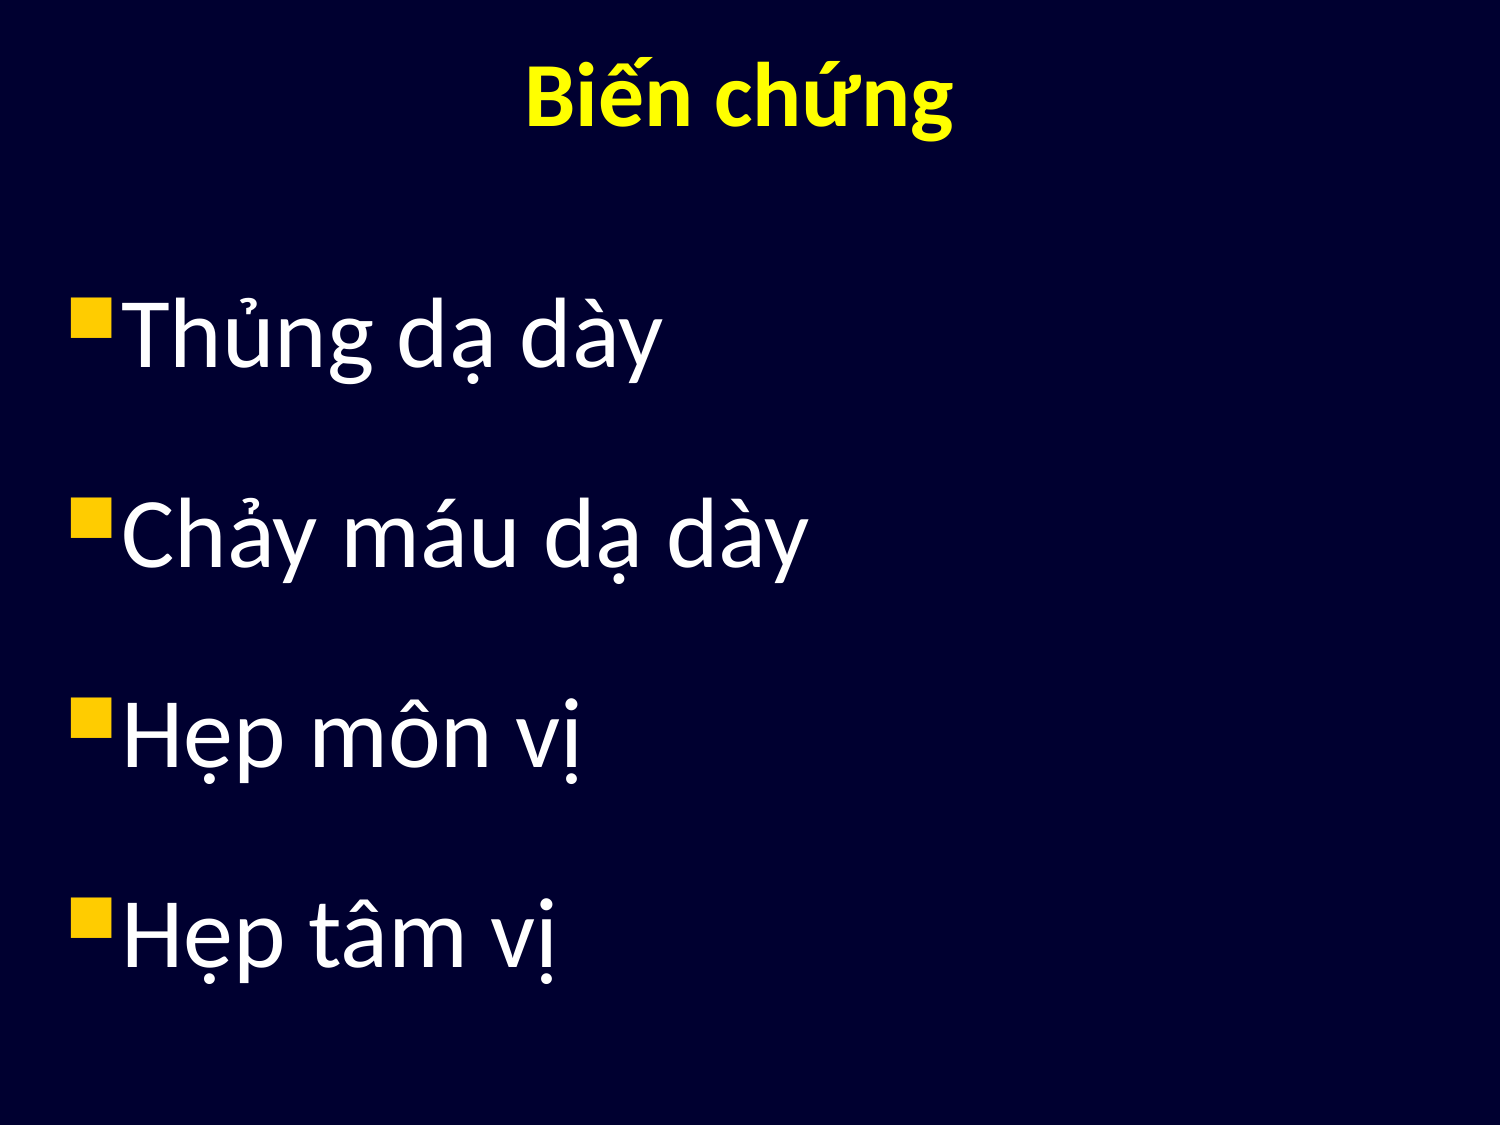

# Biến chứng
Thủng dạ dày
Chảy máu dạ dày
Hẹp môn vị
Hẹp tâm vị